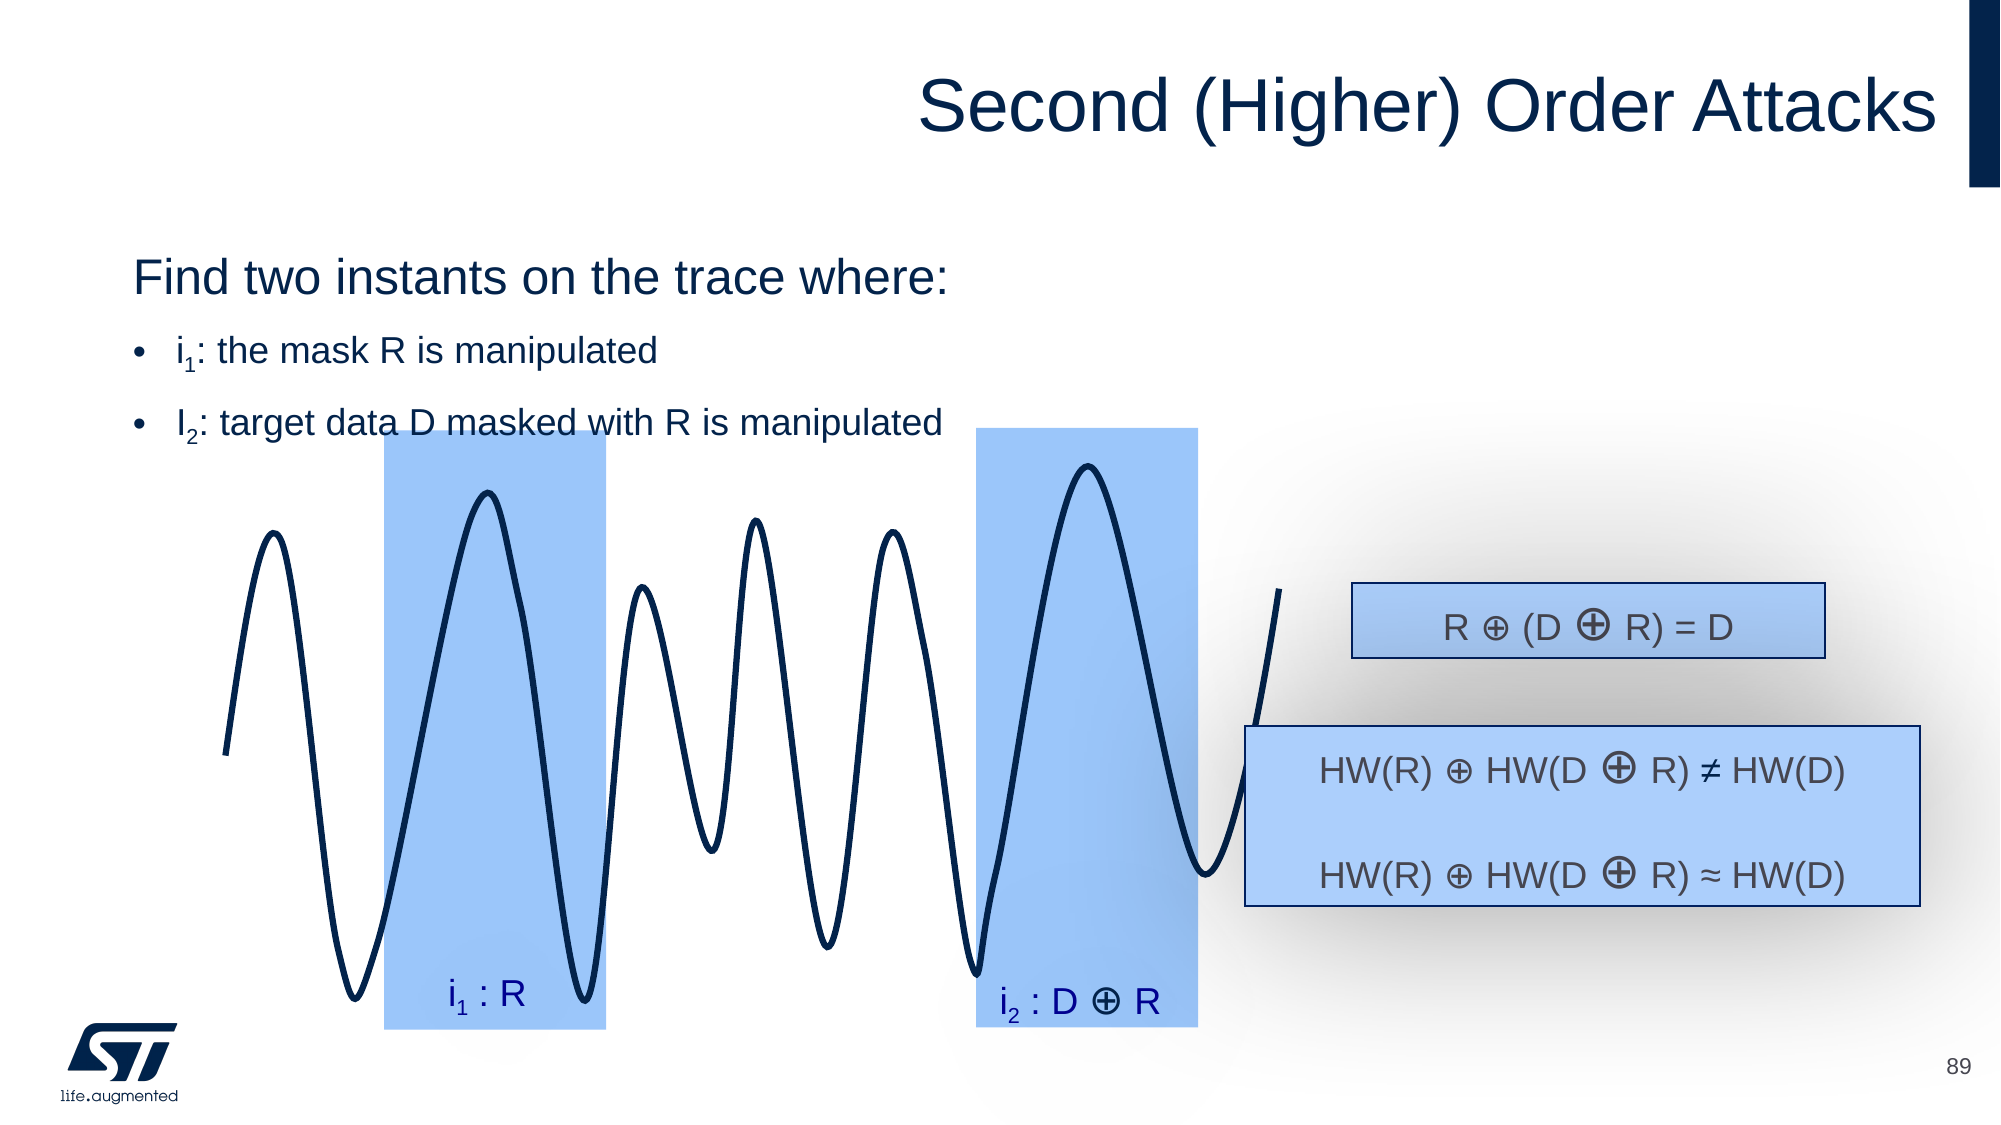

# Second (Higher) Order Attacks
Find two instants on the trace where:
i1: the mask R is manipulated
I2: target data D masked with R is manipulated

R ⊕ (D ⊕ R) = D
HW(R) ⊕ HW(D ⊕ R) ≠ HW(D)

HW(R) ⊕ HW(D ⊕ R) ≈ HW(D)
 i1 : R
 i2 : D ⊕ R

89